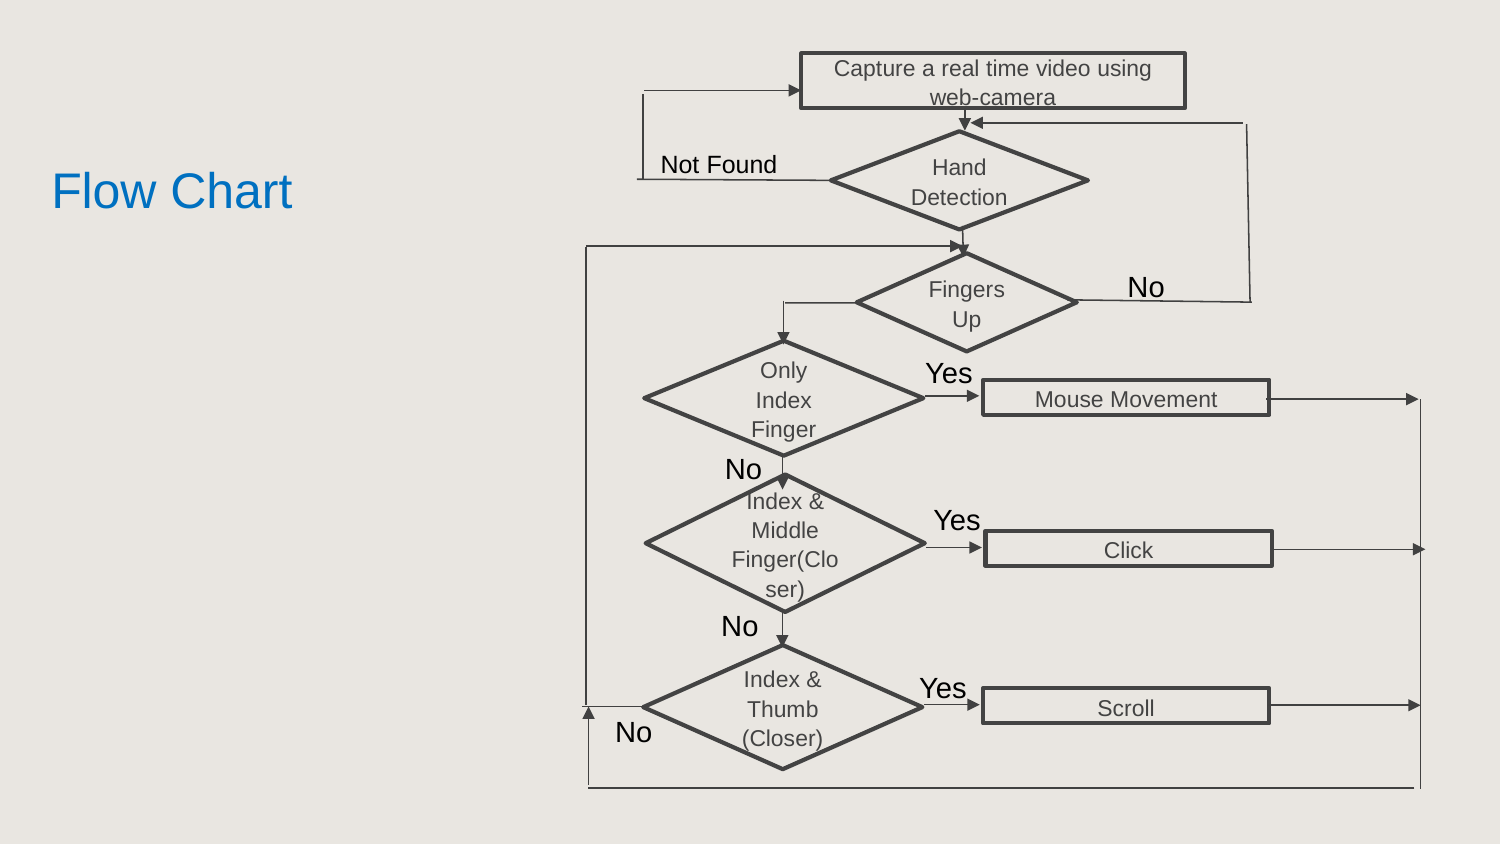

Capture a real time video using web-camera
Hand Detection
Not Found
Flow Chart
Fingers Up
No
Only Index Finger
Yes
Mouse Movement
No
Index & Middle Finger(Closer)
Yes
Click
No
Index & Thumb (Closer)
Yes
Scroll
No